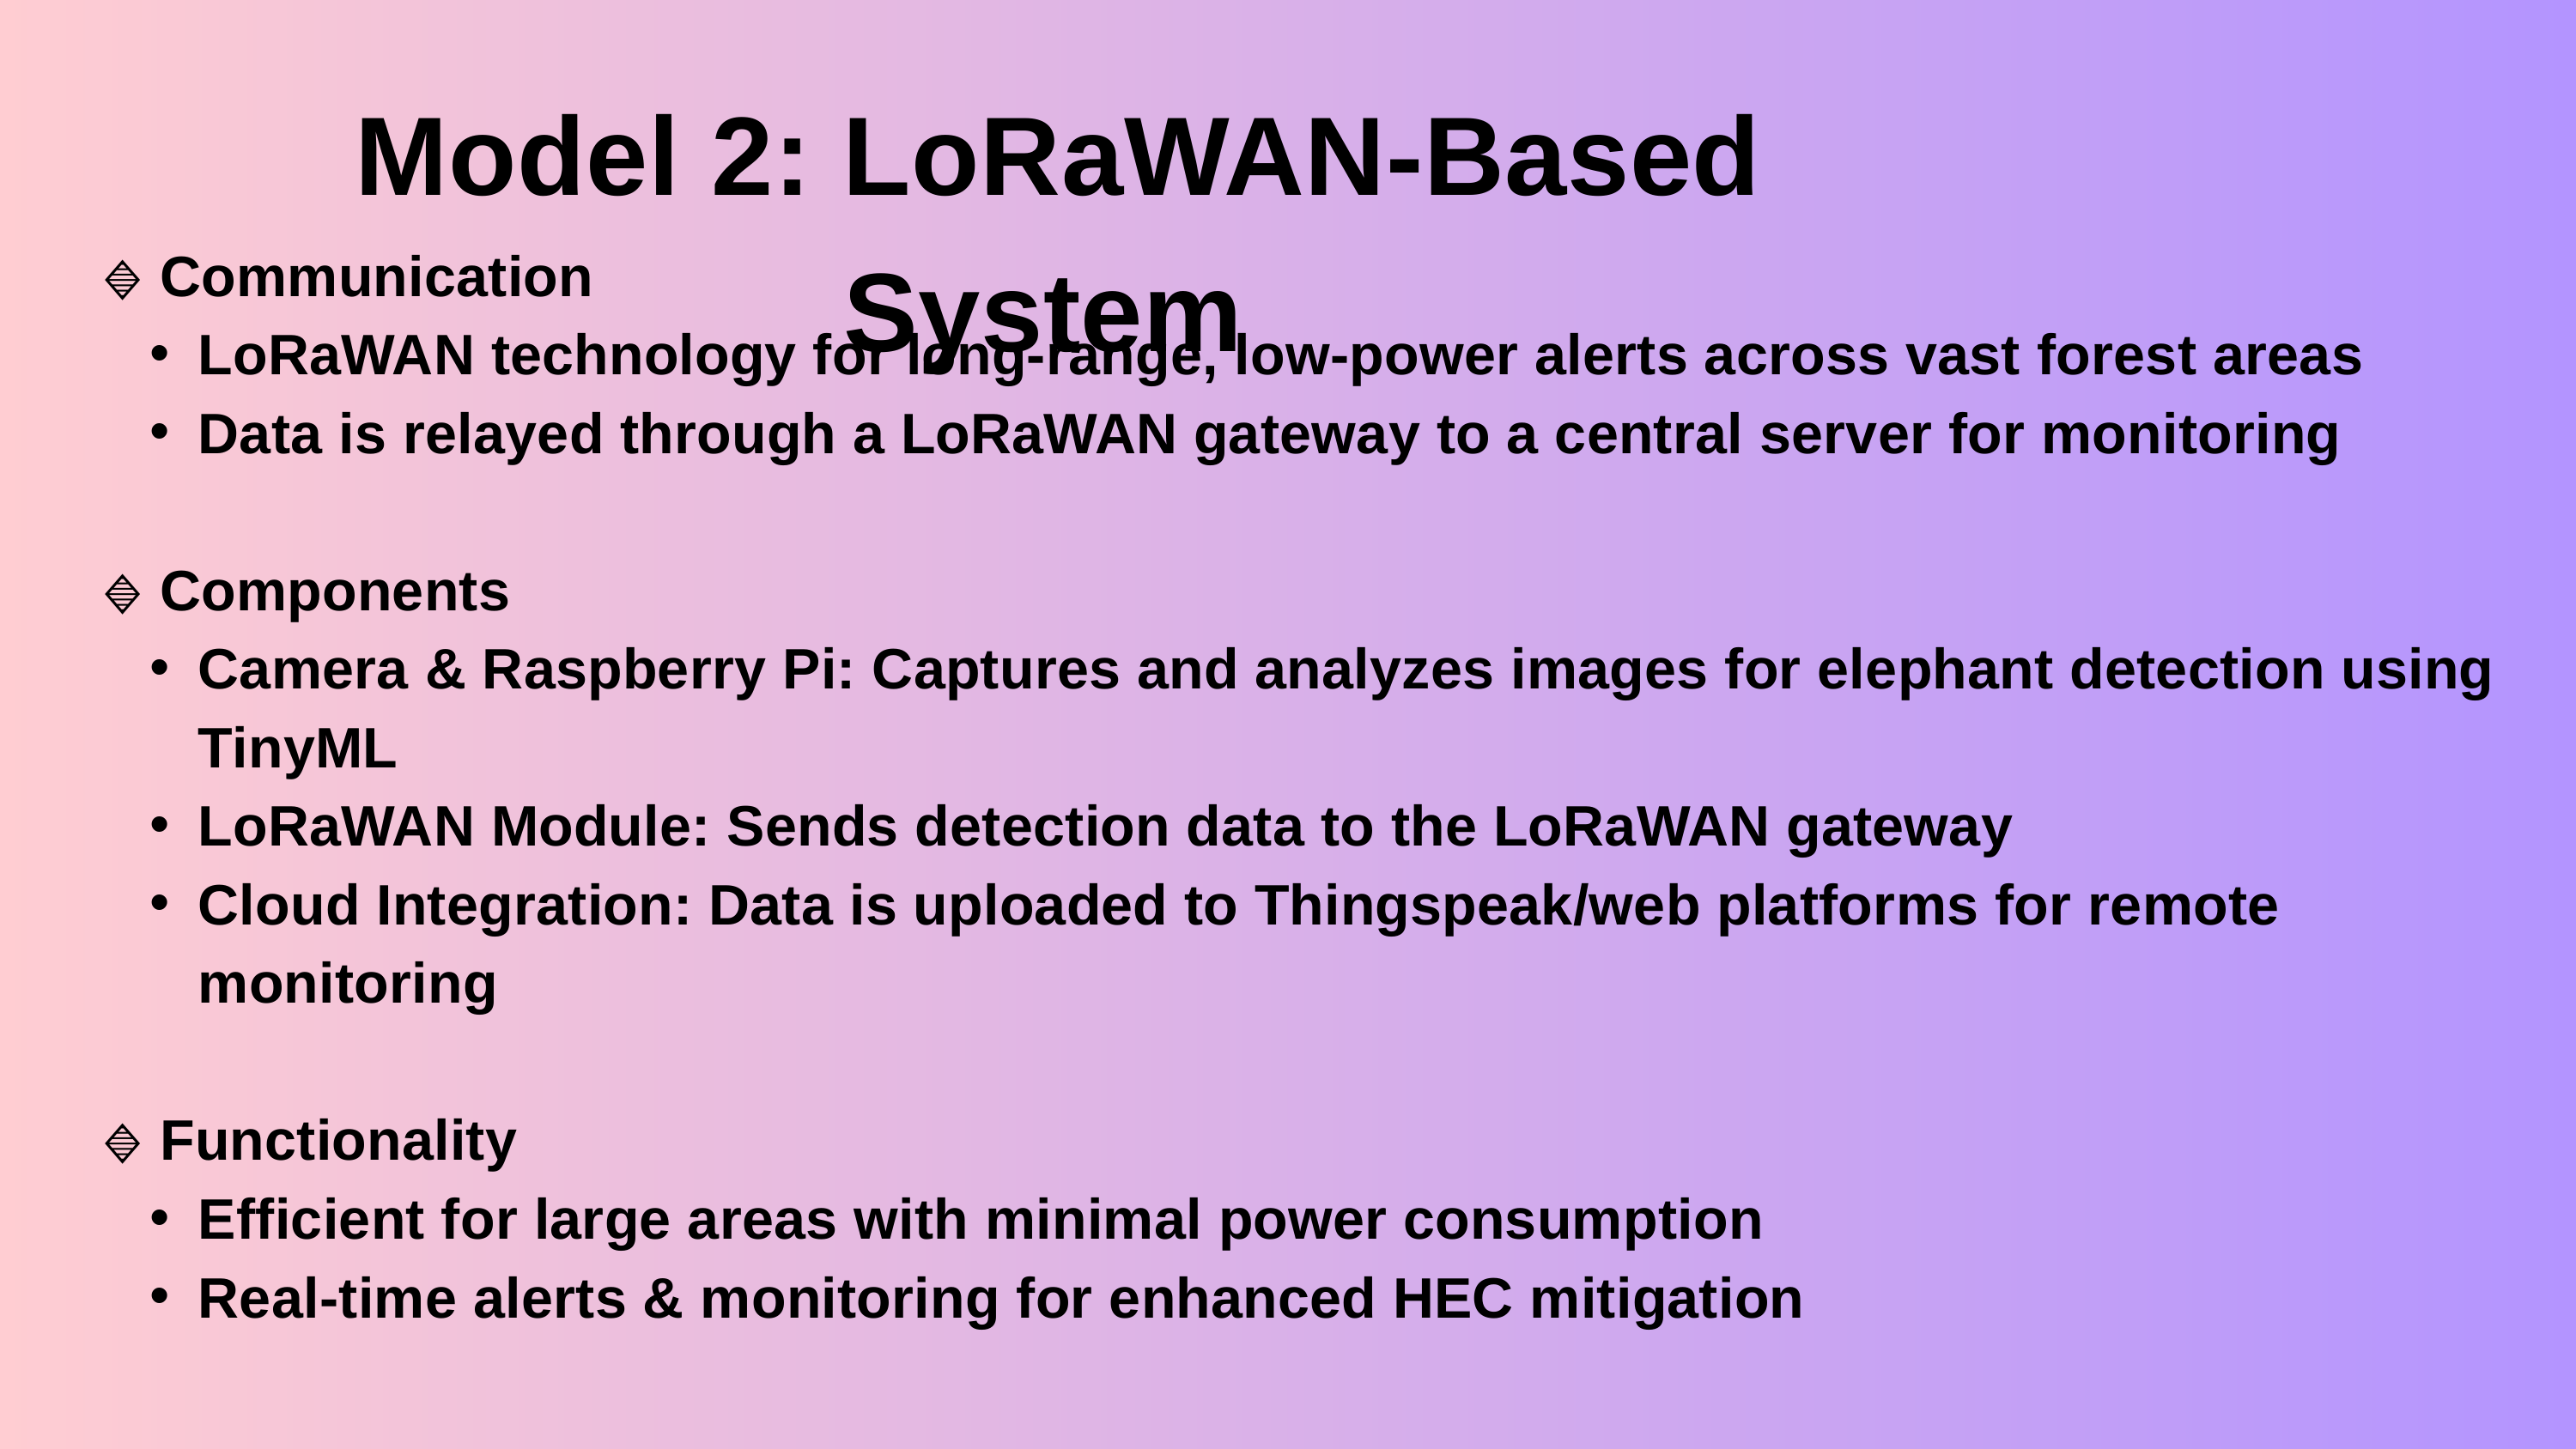

Model 2: LoRaWAN-Based System
🔹 Communication
LoRaWAN technology for long-range, low-power alerts across vast forest areas
Data is relayed through a LoRaWAN gateway to a central server for monitoring

🔹 Components
Camera & Raspberry Pi: Captures and analyzes images for elephant detection using TinyML
LoRaWAN Module: Sends detection data to the LoRaWAN gateway
Cloud Integration: Data is uploaded to Thingspeak/web platforms for remote monitoring

🔹 Functionality
Efficient for large areas with minimal power consumption
Real-time alerts & monitoring for enhanced HEC mitigation